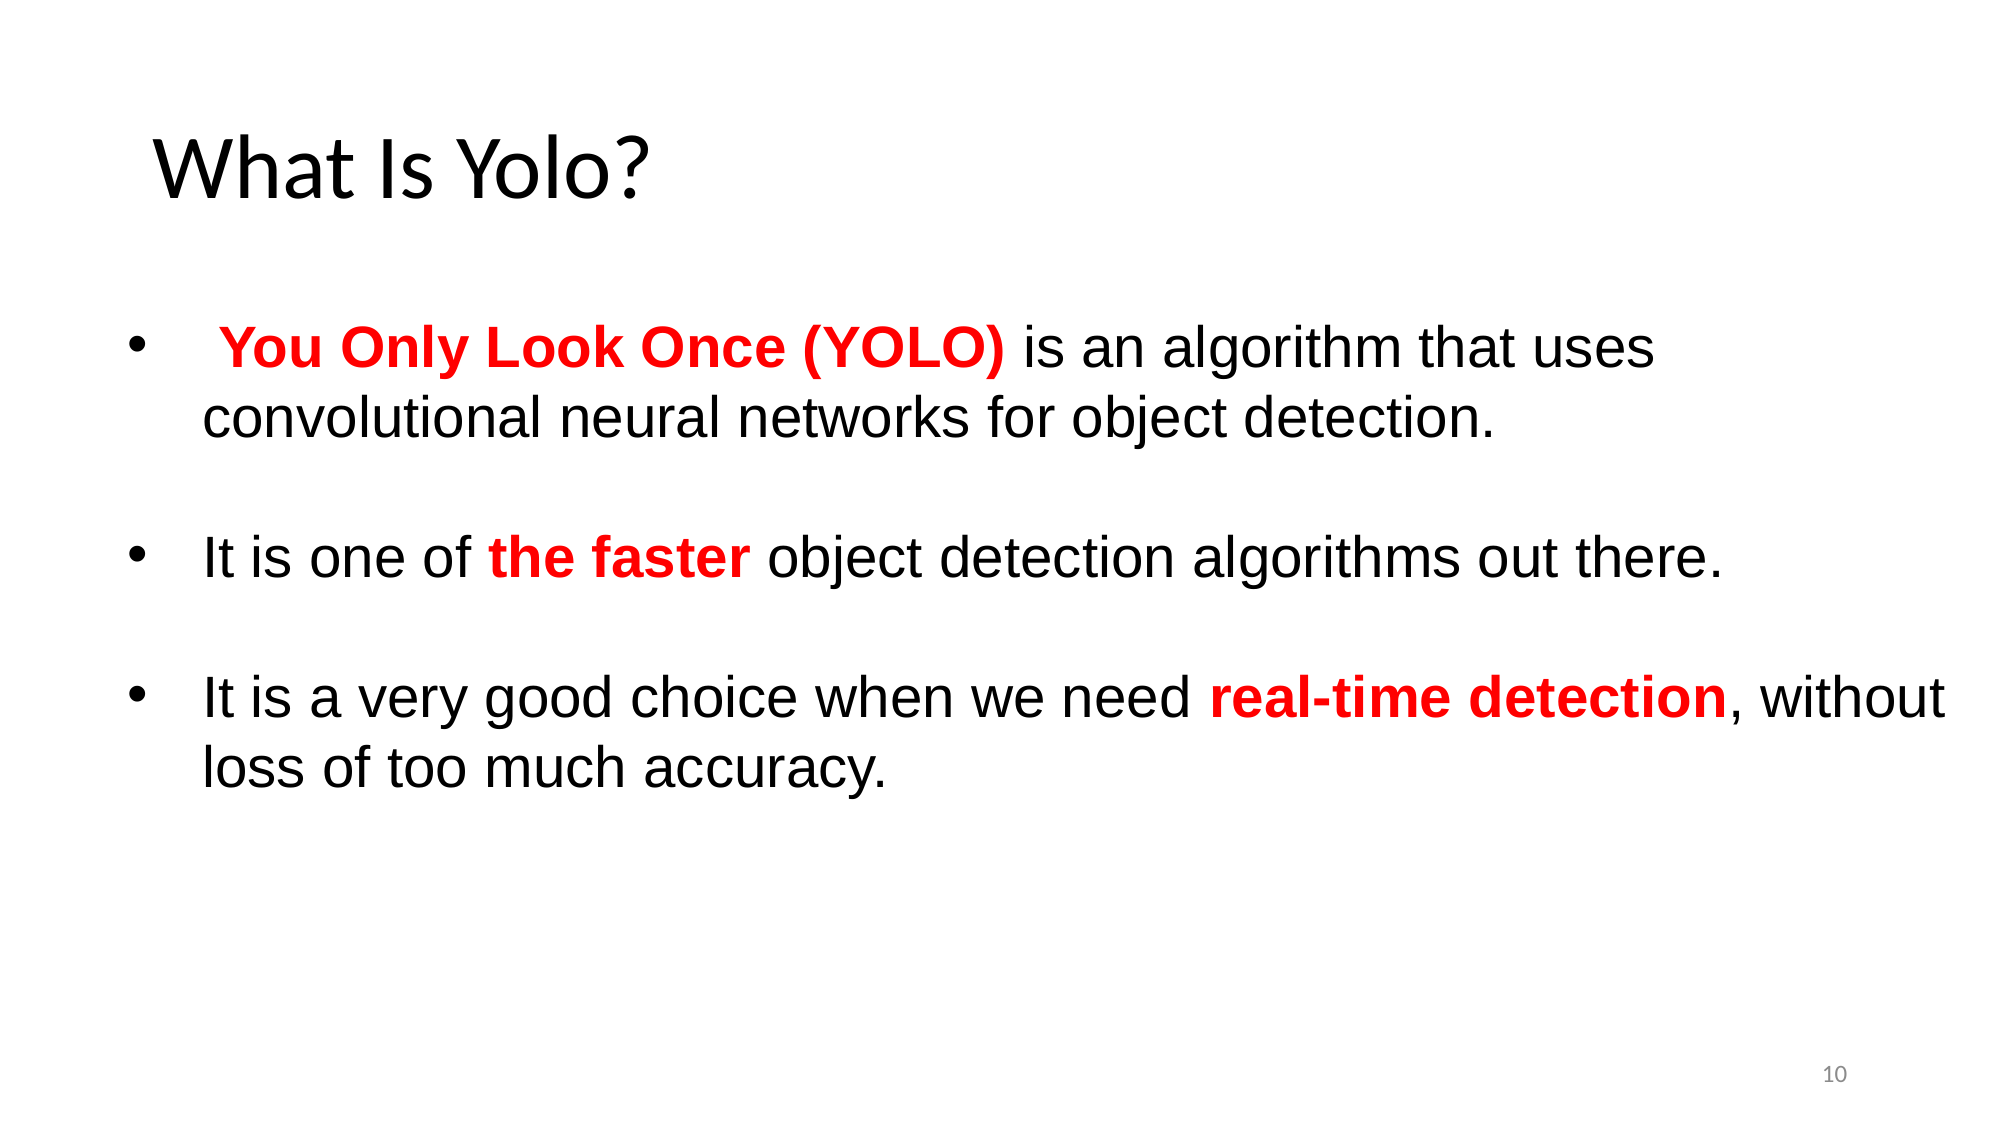

# What Is Yolo?
 You Only Look Once (YOLO) is an algorithm that uses convolutional neural networks for object detection.

It is one of the faster object detection algorithms out there.

It is a very good choice when we need real-time detection, without loss of too much accuracy.
10